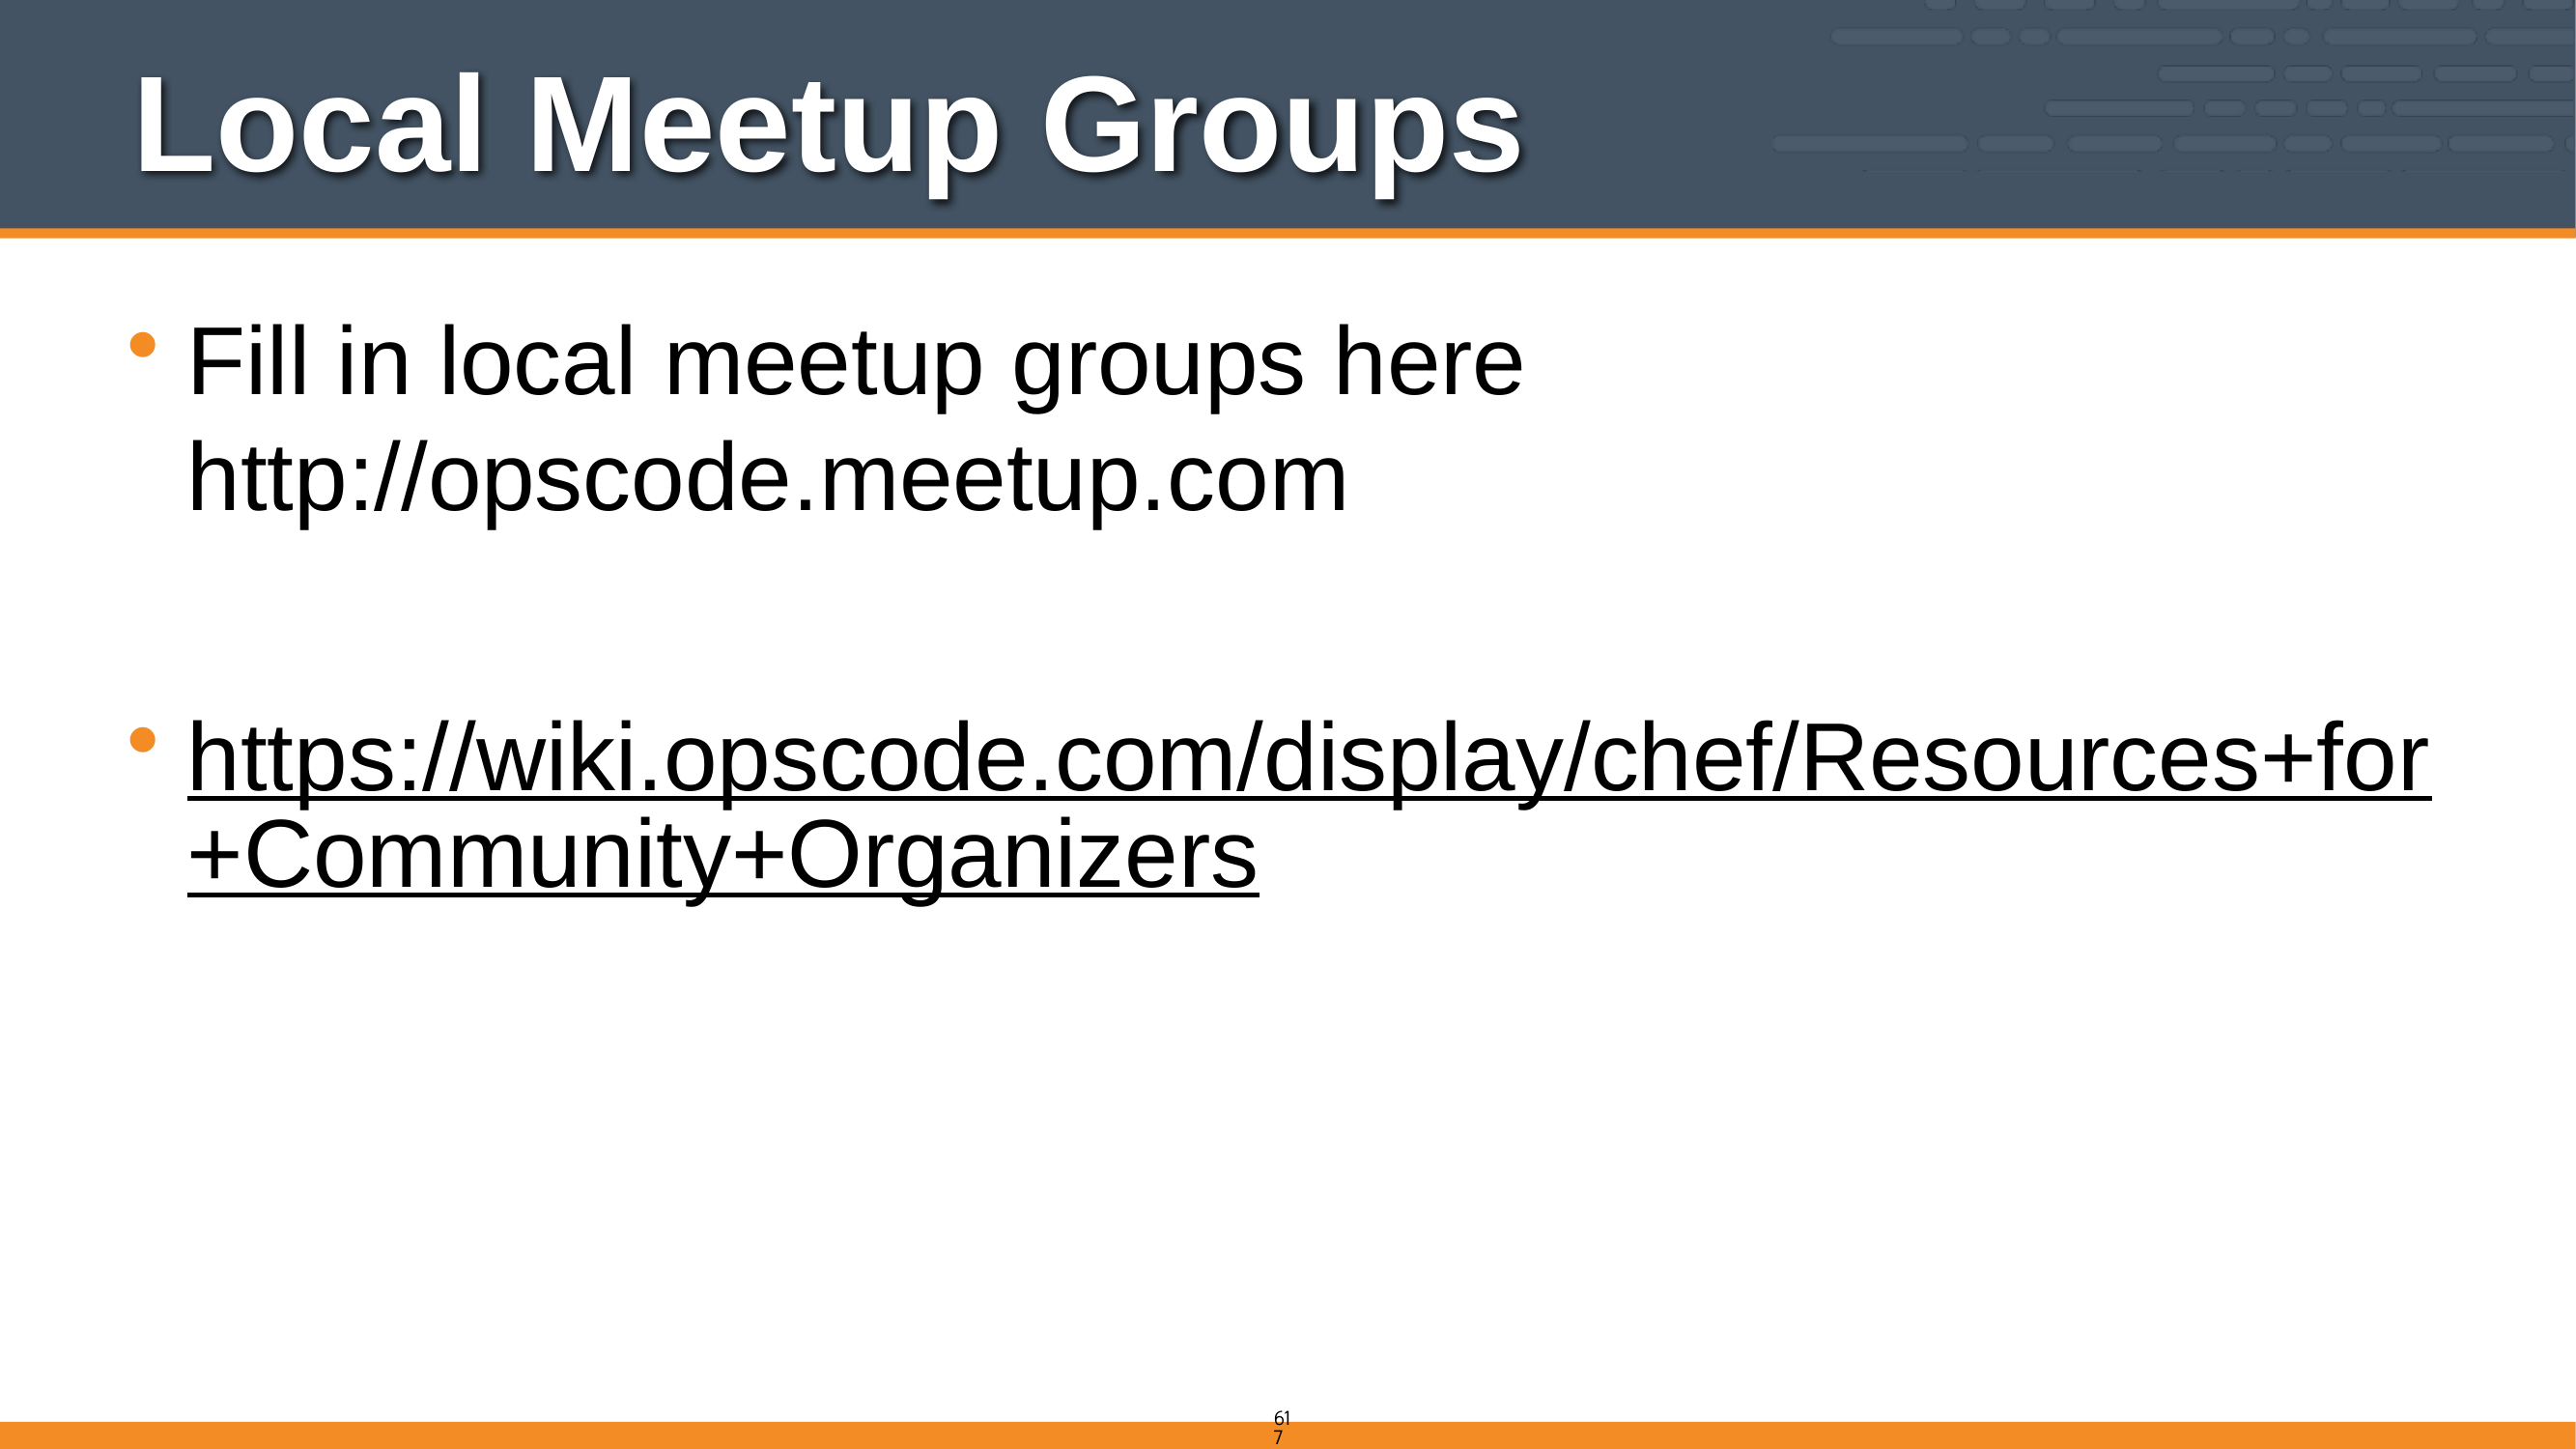

# Local Meetup Groups
Fill in local meetup groups here
http://opscode.meetup.com

https://wiki.opscode.com/display/chef/Resources+for+Community+Organizers
617